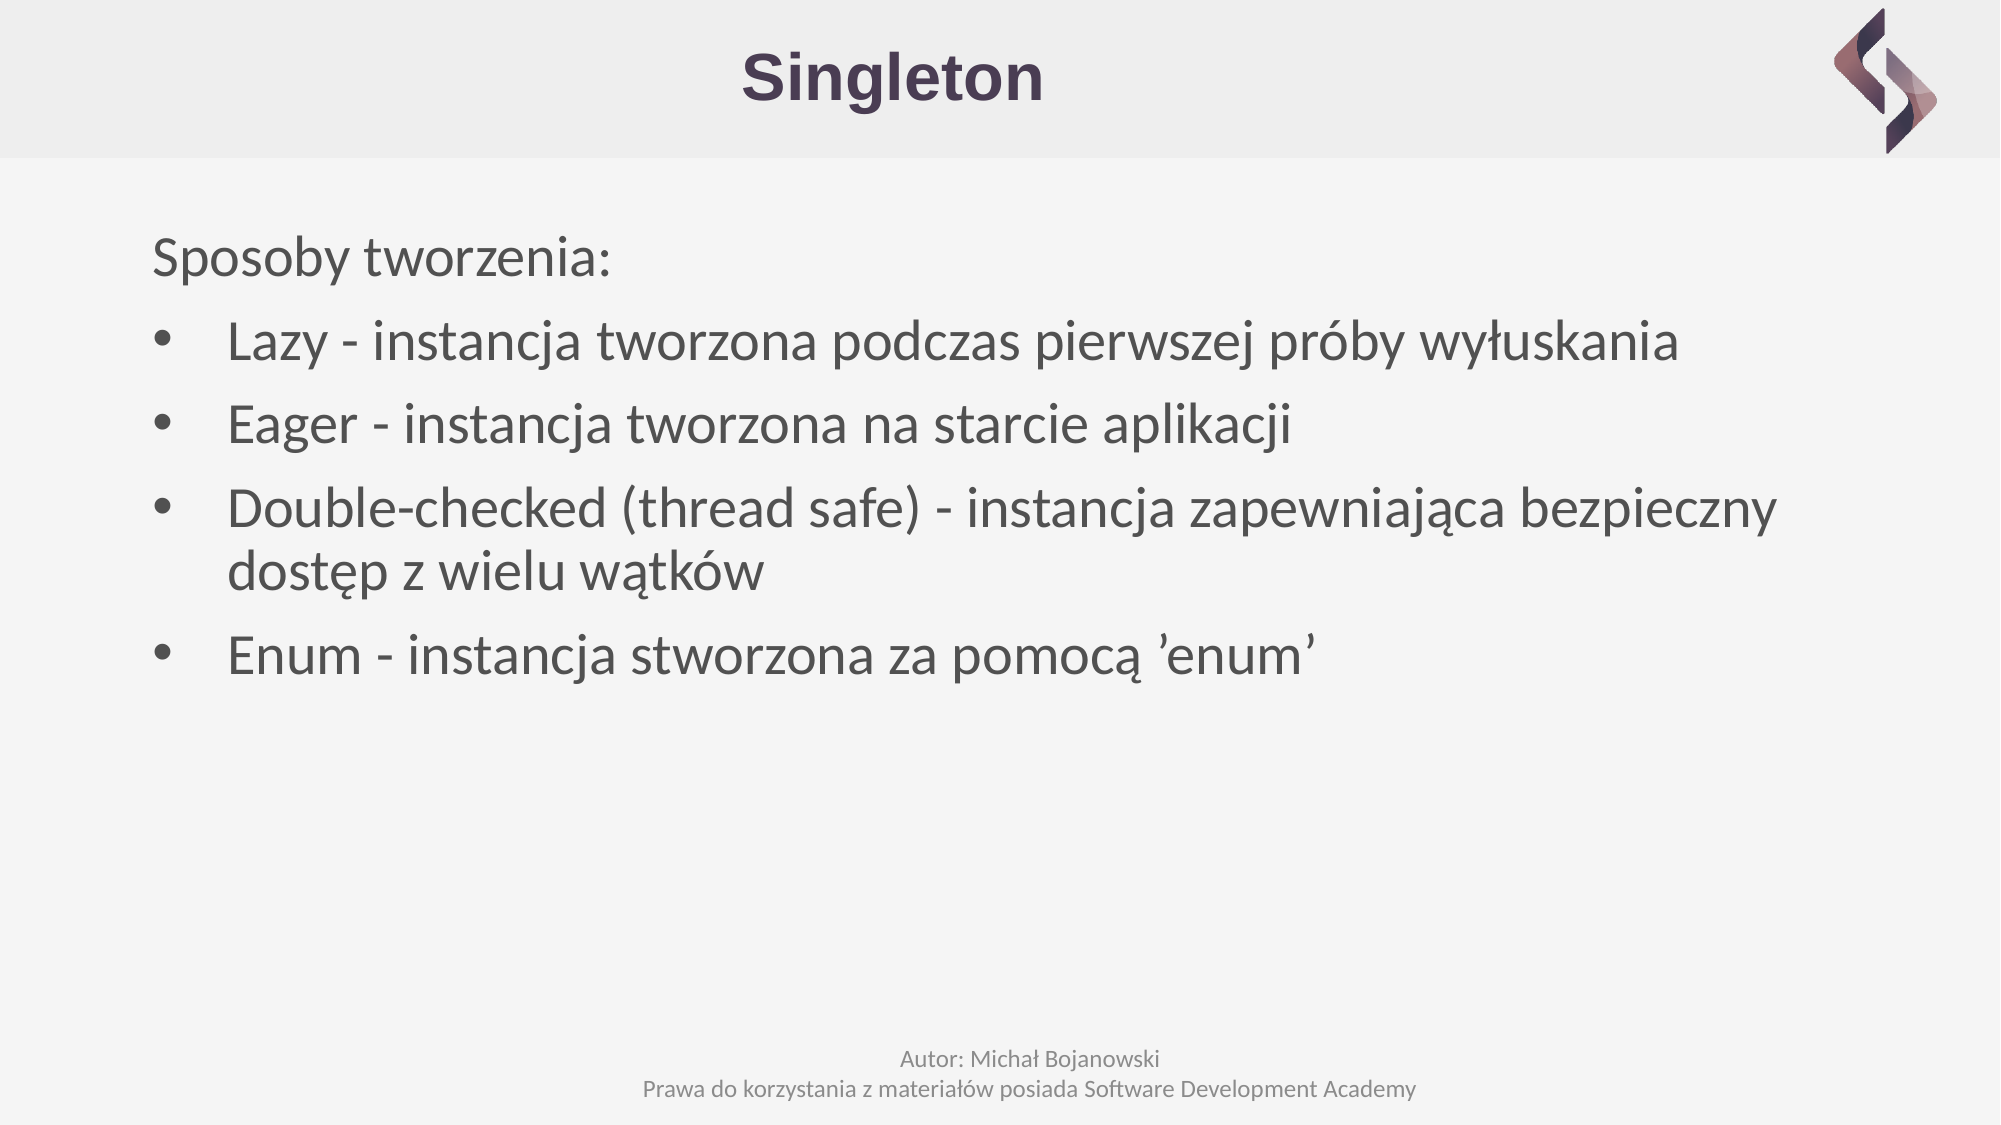

# Singleton
Sposoby tworzenia:
Lazy - instancja tworzona podczas pierwszej próby wyłuskania
Eager - instancja tworzona na starcie aplikacji
Double-checked (thread safe) - instancja zapewniająca bezpieczny dostęp z wielu wątków
Enum - instancja stworzona za pomocą ’enum’

Autor: Michał Bojanowski
Prawa do korzystania z materiałów posiada Software Development Academy